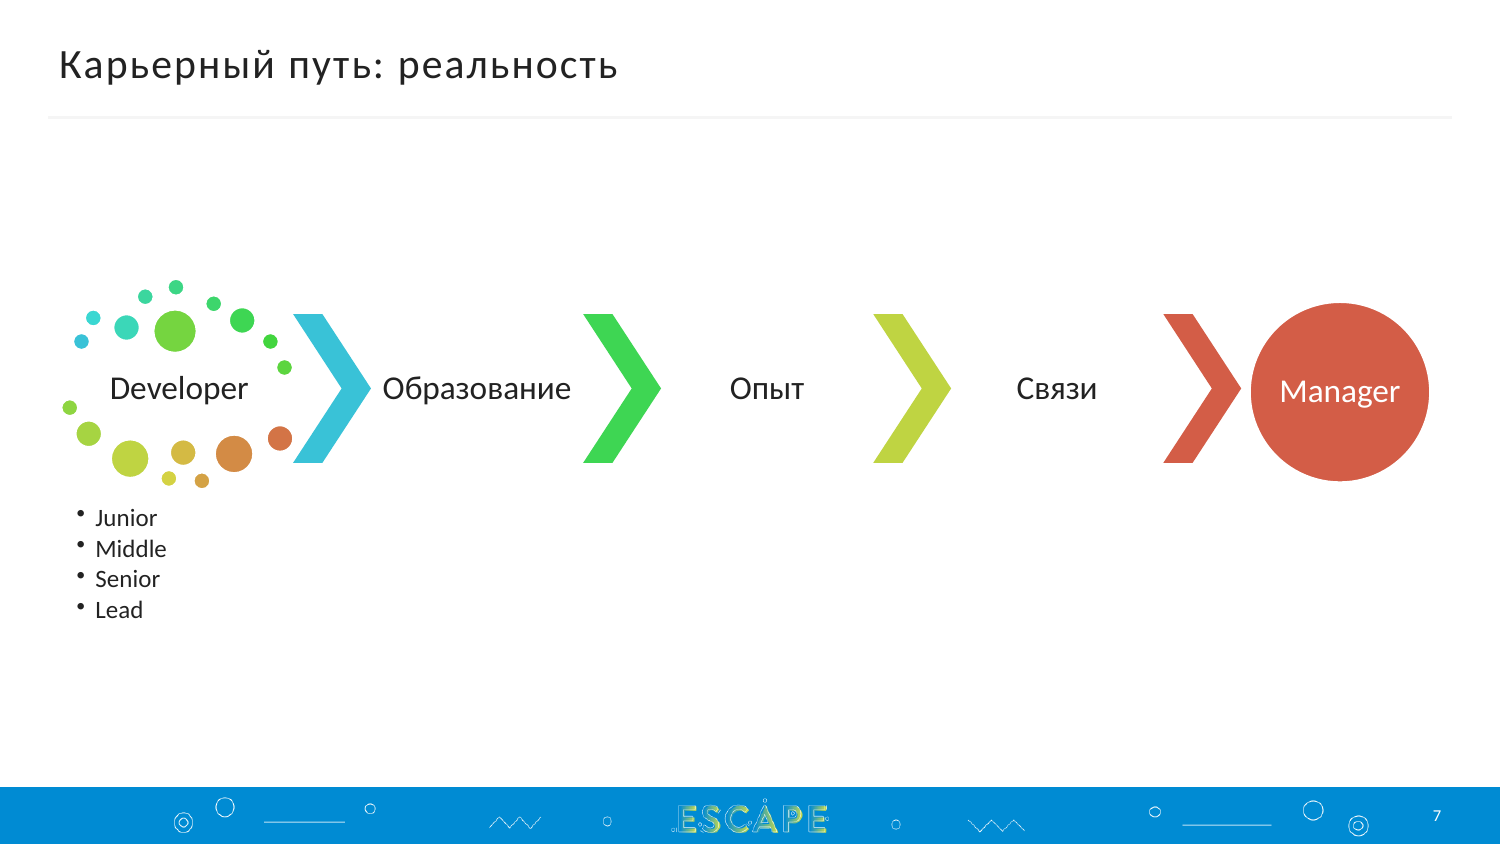

# Карьерный путь: реальность
Developer
Junior
Middle
Senior
Lead
Образование
Опыт
Связи
Manager
7